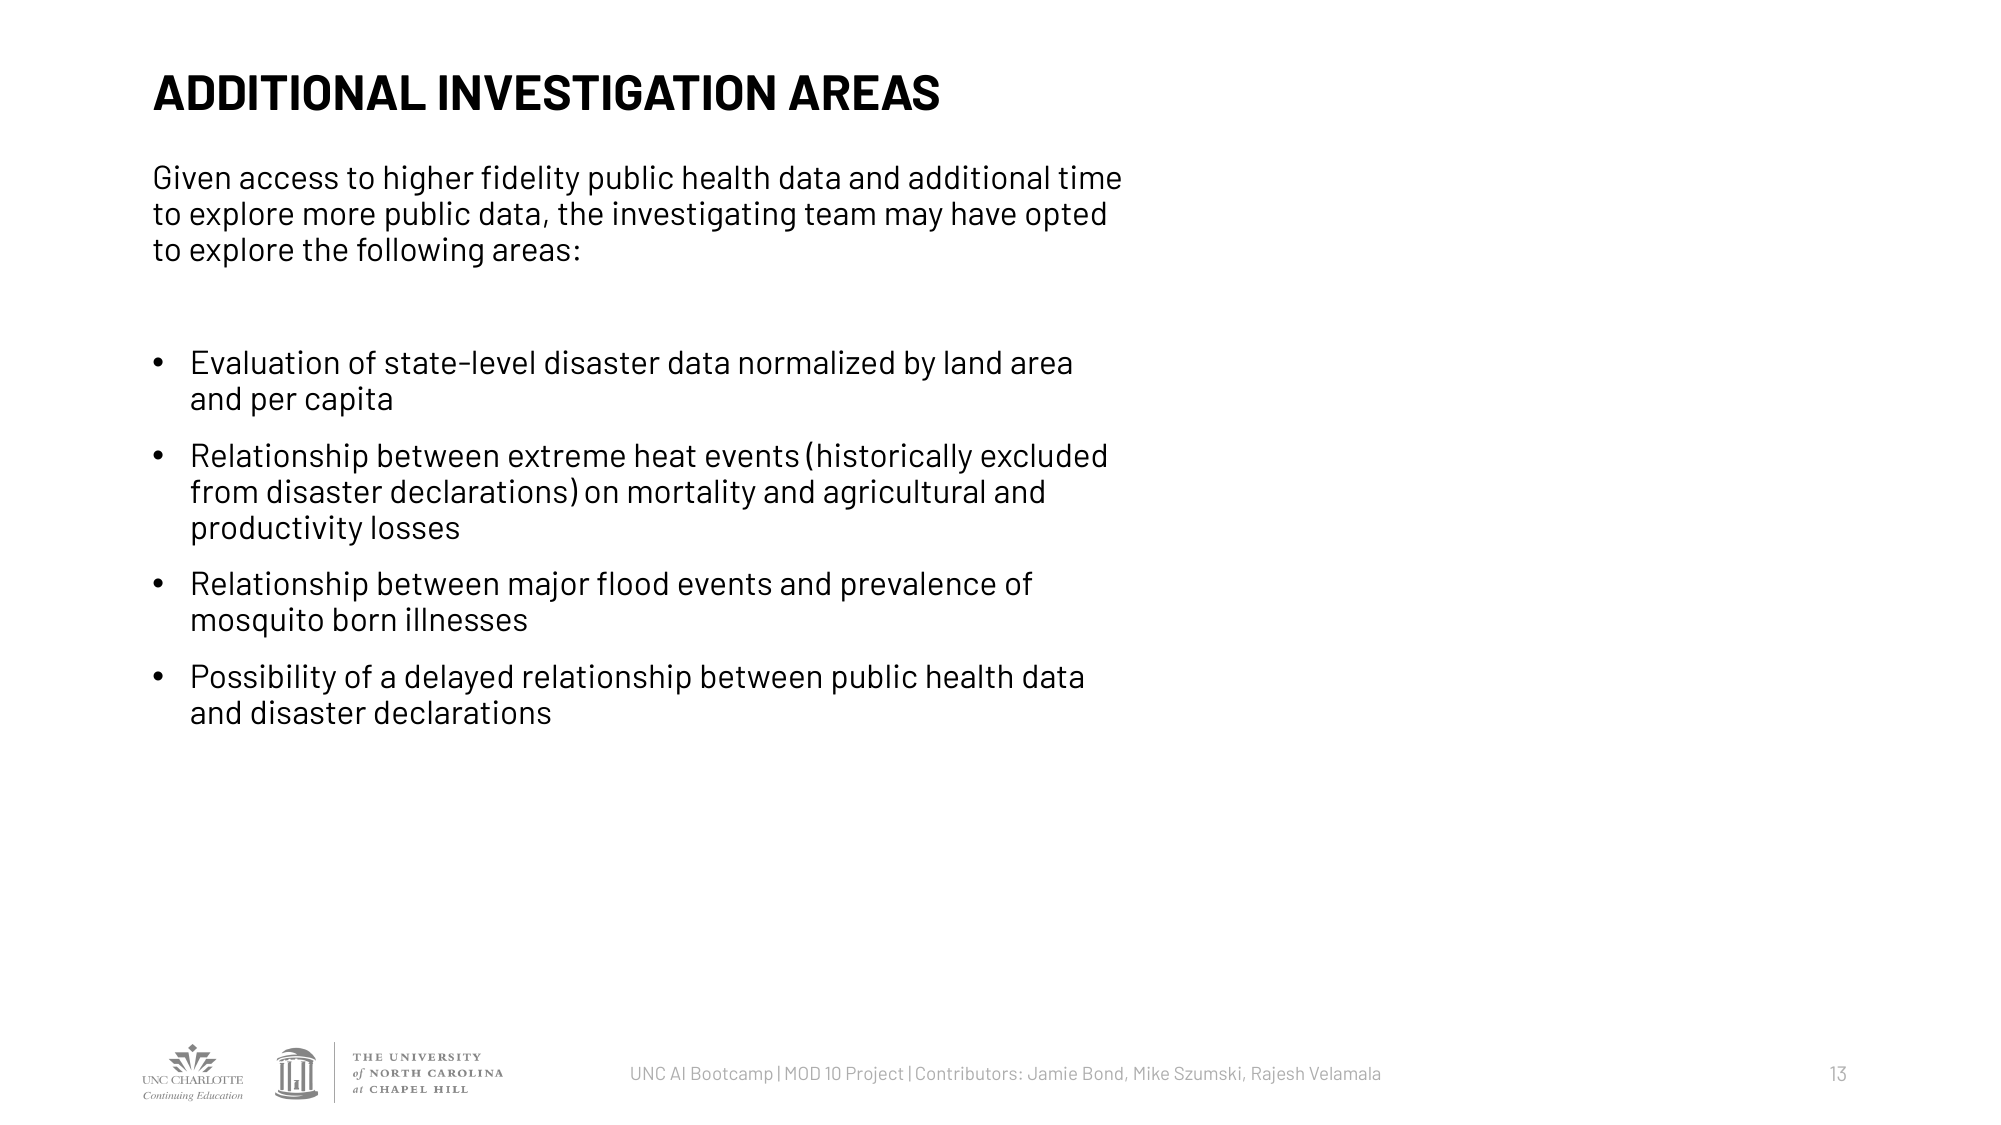

# ADDITIONAL INVESTIGATION AREAS
Given access to higher fidelity public health data and additional time to explore more public data, the investigating team may have opted to explore the following areas:

Evaluation of state-level disaster data normalized by land area and per capita
Relationship between extreme heat events (historically excluded from disaster declarations) on mortality and agricultural and productivity losses
Relationship between major flood events and prevalence of mosquito born illnesses
Possibility of a delayed relationship between public health data and disaster declarations
UNC AI Bootcamp | MOD 10 Project | Contributors: Jamie Bond, Mike Szumski, Rajesh Velamala
13